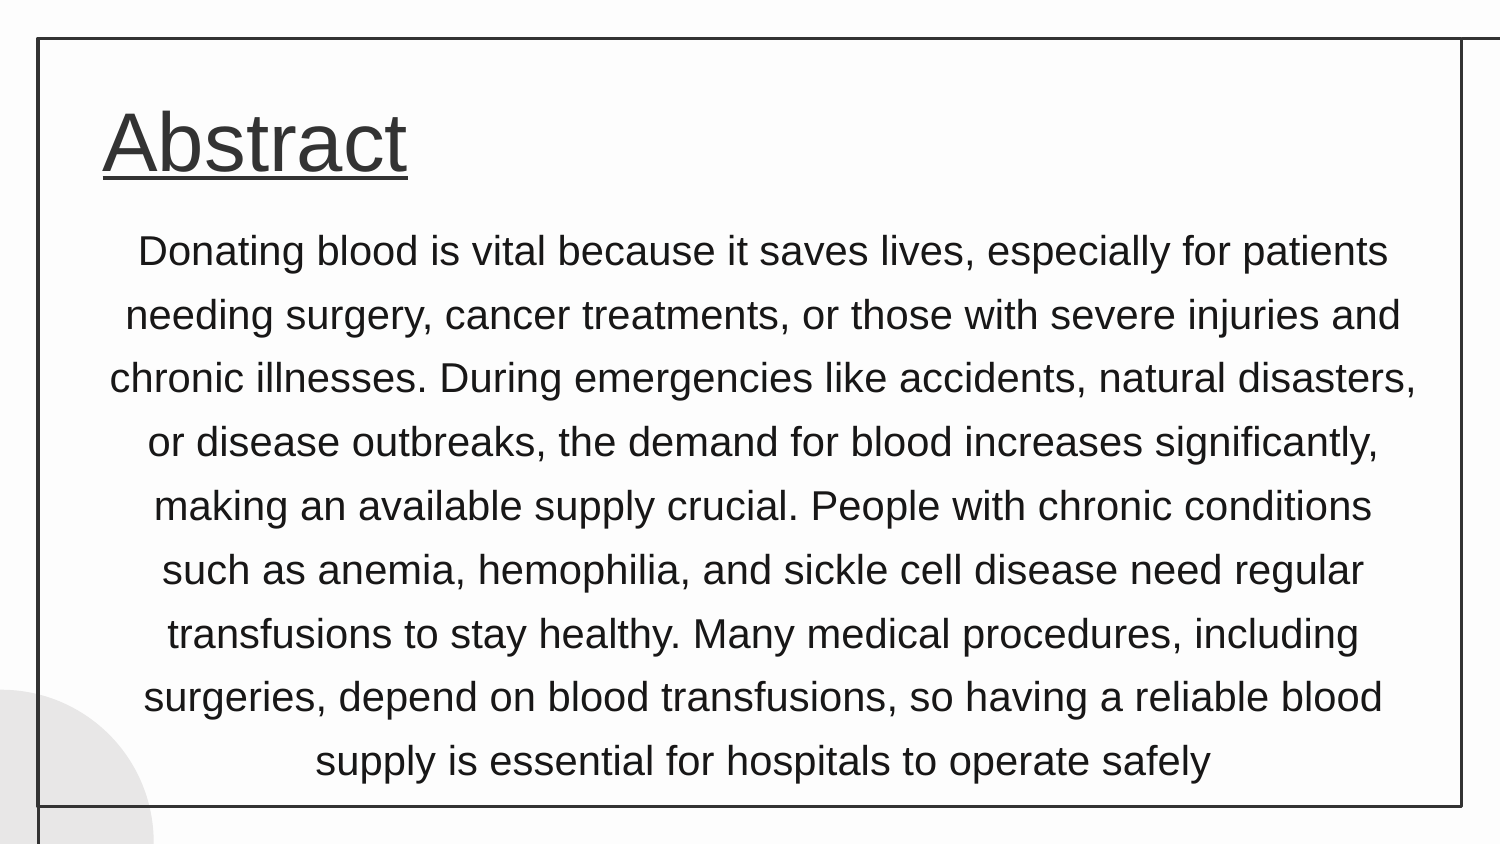

# Abstract
Donating blood is vital because it saves lives, especially for patients needing surgery, cancer treatments, or those with severe injuries and chronic illnesses. During emergencies like accidents, natural disasters, or disease outbreaks, the demand for blood increases significantly, making an available supply crucial. People with chronic conditions such as anemia, hemophilia, and sickle cell disease need regular transfusions to stay healthy. Many medical procedures, including surgeries, depend on blood transfusions, so having a reliable blood supply is essential for hospitals to operate safely